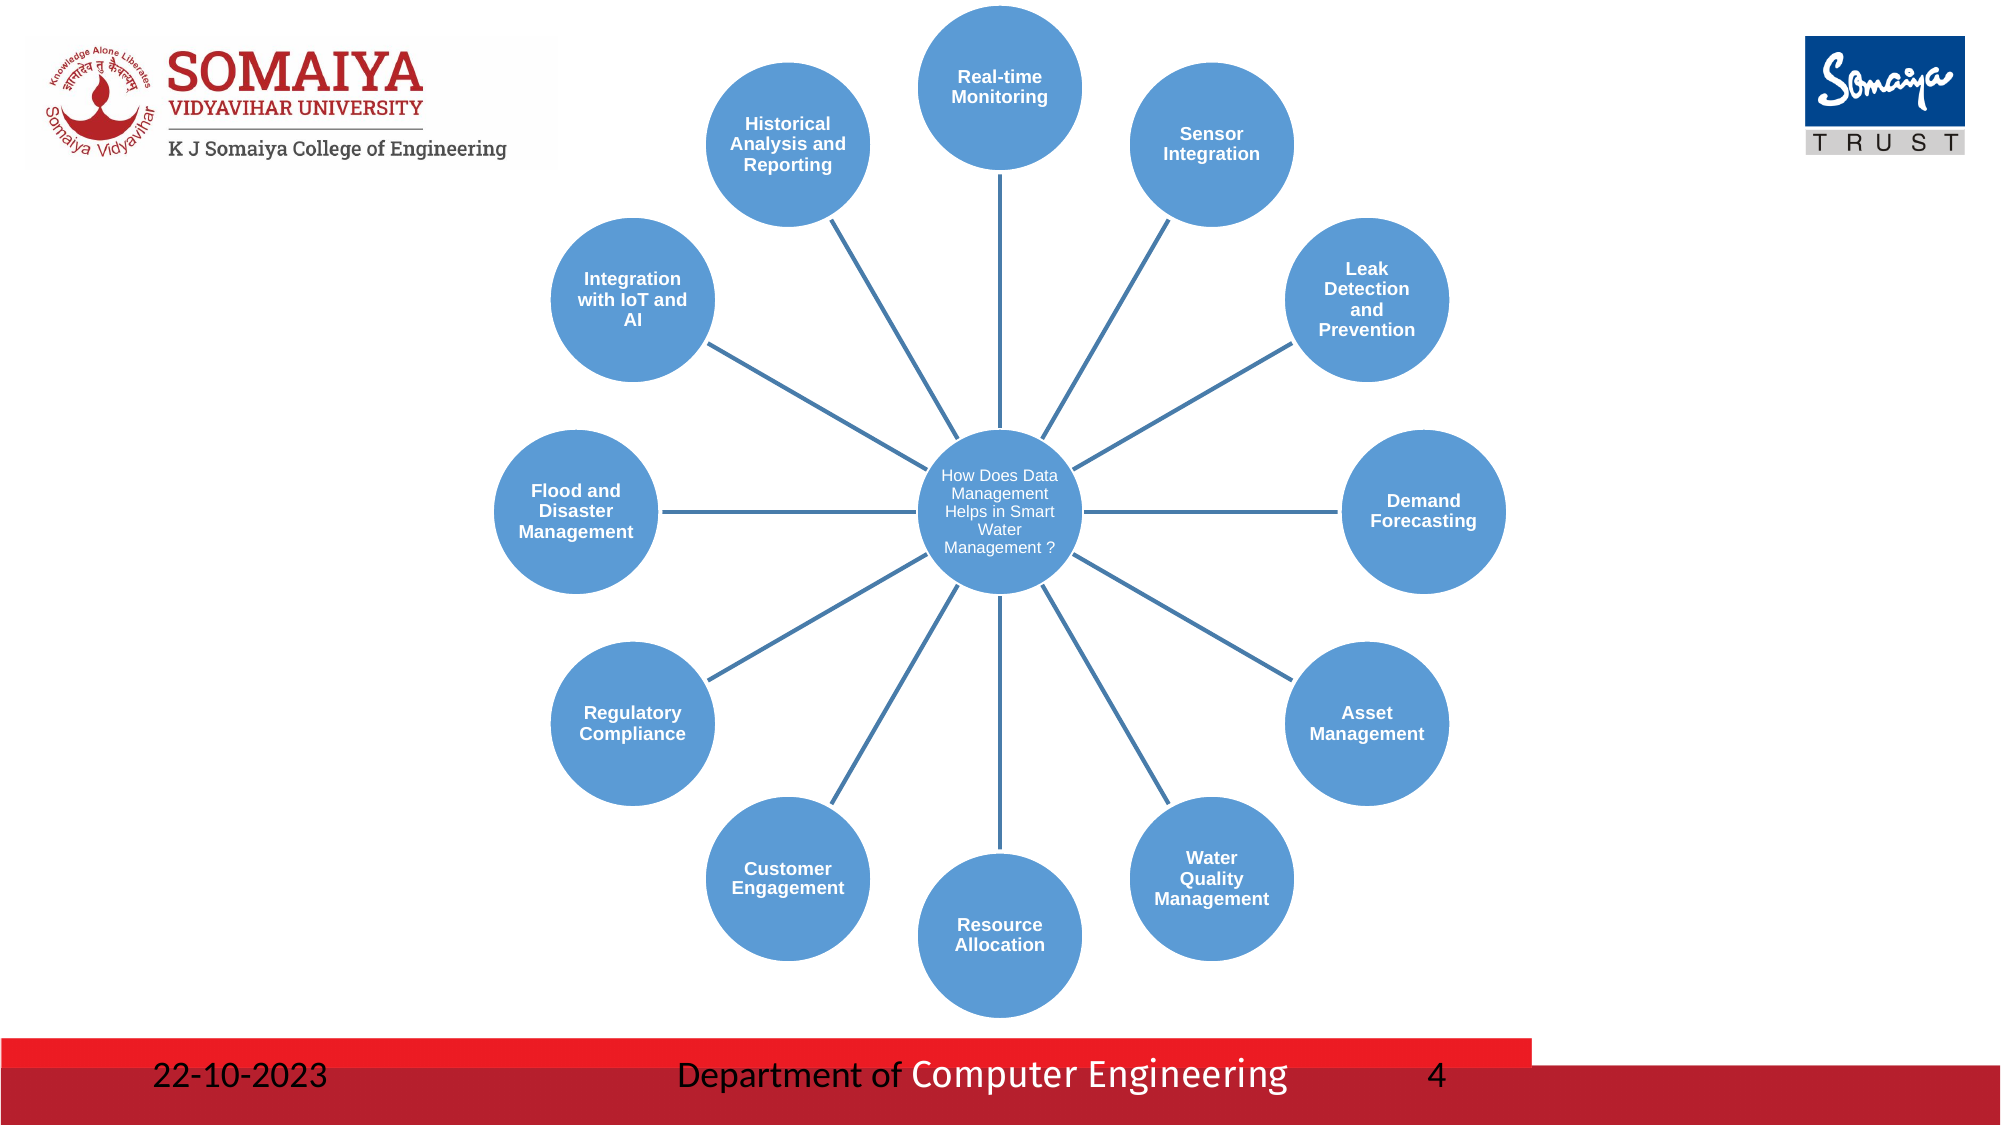

How Does Data Management Helps in Smart Water Management ?

Real-time Monitoring

Sensor Integration

Leak Detection and Prevention

Demand Forecasting

Asset Management

Water Quality Management

Resource Allocation

Customer Engagement

Regulatory Compliance

Flood and Disaster Management

Integration with IoT and AI

Historical Analysis and Reporting
22-10-2023
Department of Computer Engineering
4